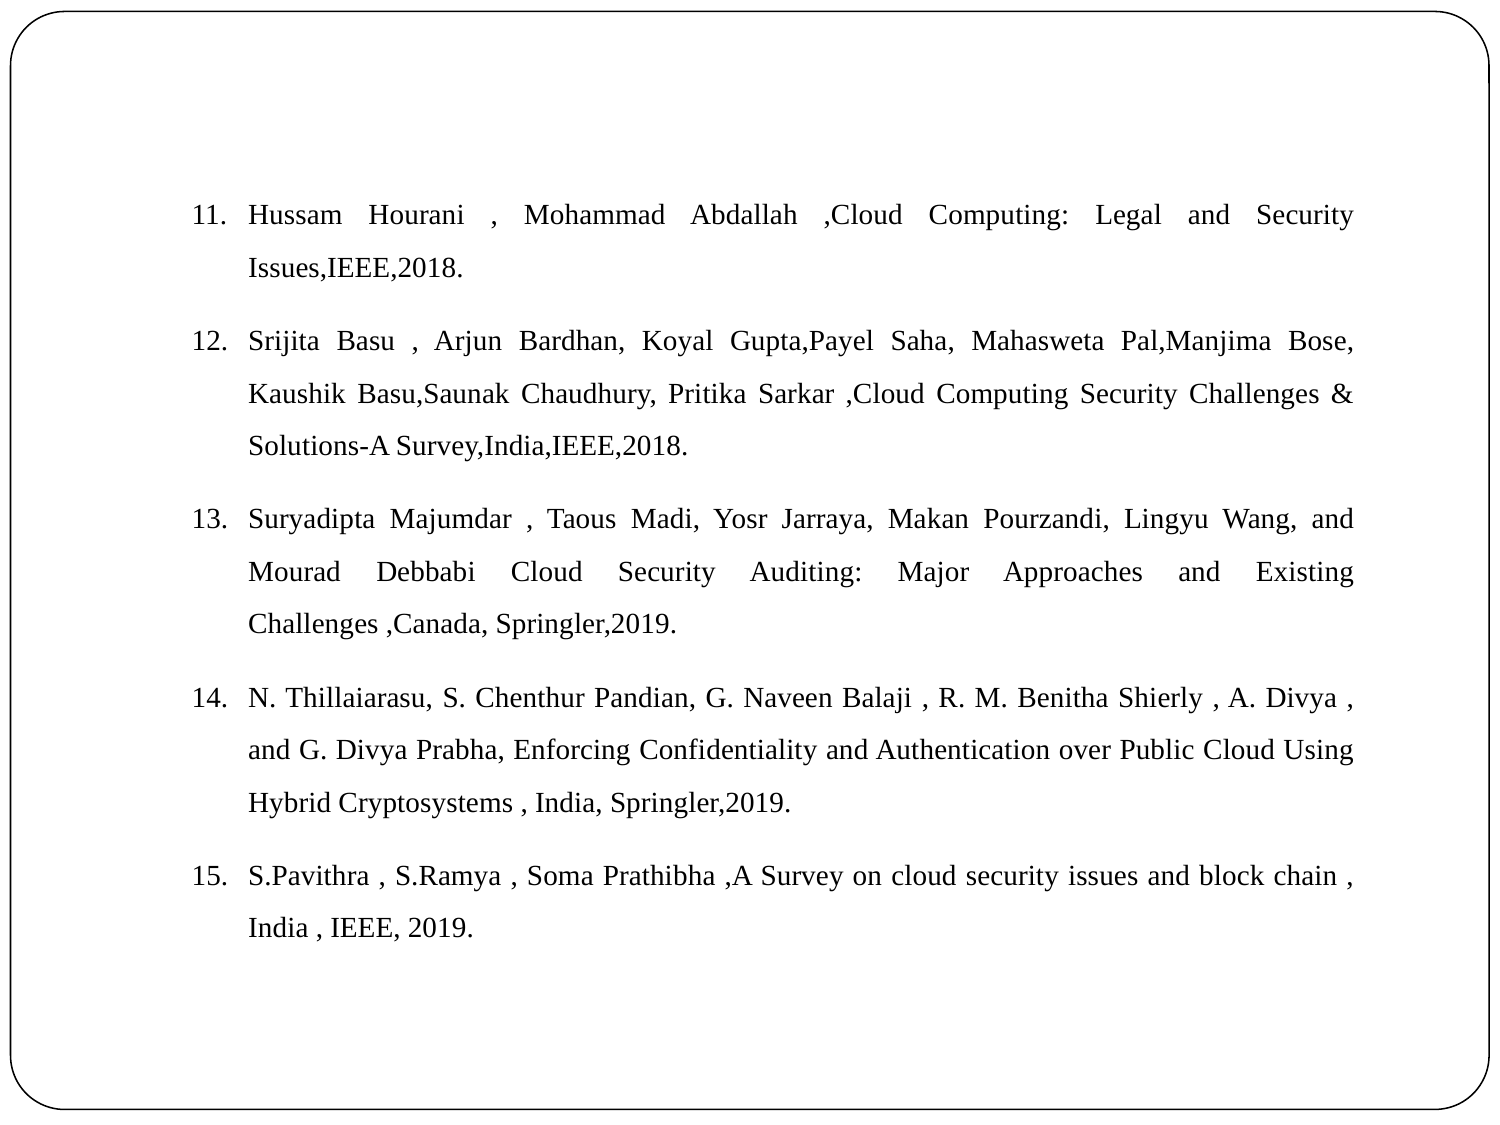

Hussam Hourani , Mohammad Abdallah ,Cloud Computing: Legal and Security Issues,IEEE,2018.
Srijita Basu , Arjun Bardhan, Koyal Gupta,Payel Saha, Mahasweta Pal,Manjima Bose, Kaushik Basu,Saunak Chaudhury, Pritika Sarkar ,Cloud Computing Security Challenges & Solutions-A Survey,India,IEEE,2018.
Suryadipta Majumdar , Taous Madi, Yosr Jarraya, Makan Pourzandi, Lingyu Wang, and Mourad Debbabi Cloud Security Auditing: Major Approaches and Existing Challenges ,Canada, Springler,2019.
N. Thillaiarasu, S. Chenthur Pandian, G. Naveen Balaji , R. M. Benitha Shierly , A. Divya , and G. Divya Prabha, Enforcing Confidentiality and Authentication over Public Cloud Using Hybrid Cryptosystems , India, Springler,2019.
S.Pavithra , S.Ramya , Soma Prathibha ,A Survey on cloud security issues and block chain , India , IEEE, 2019.